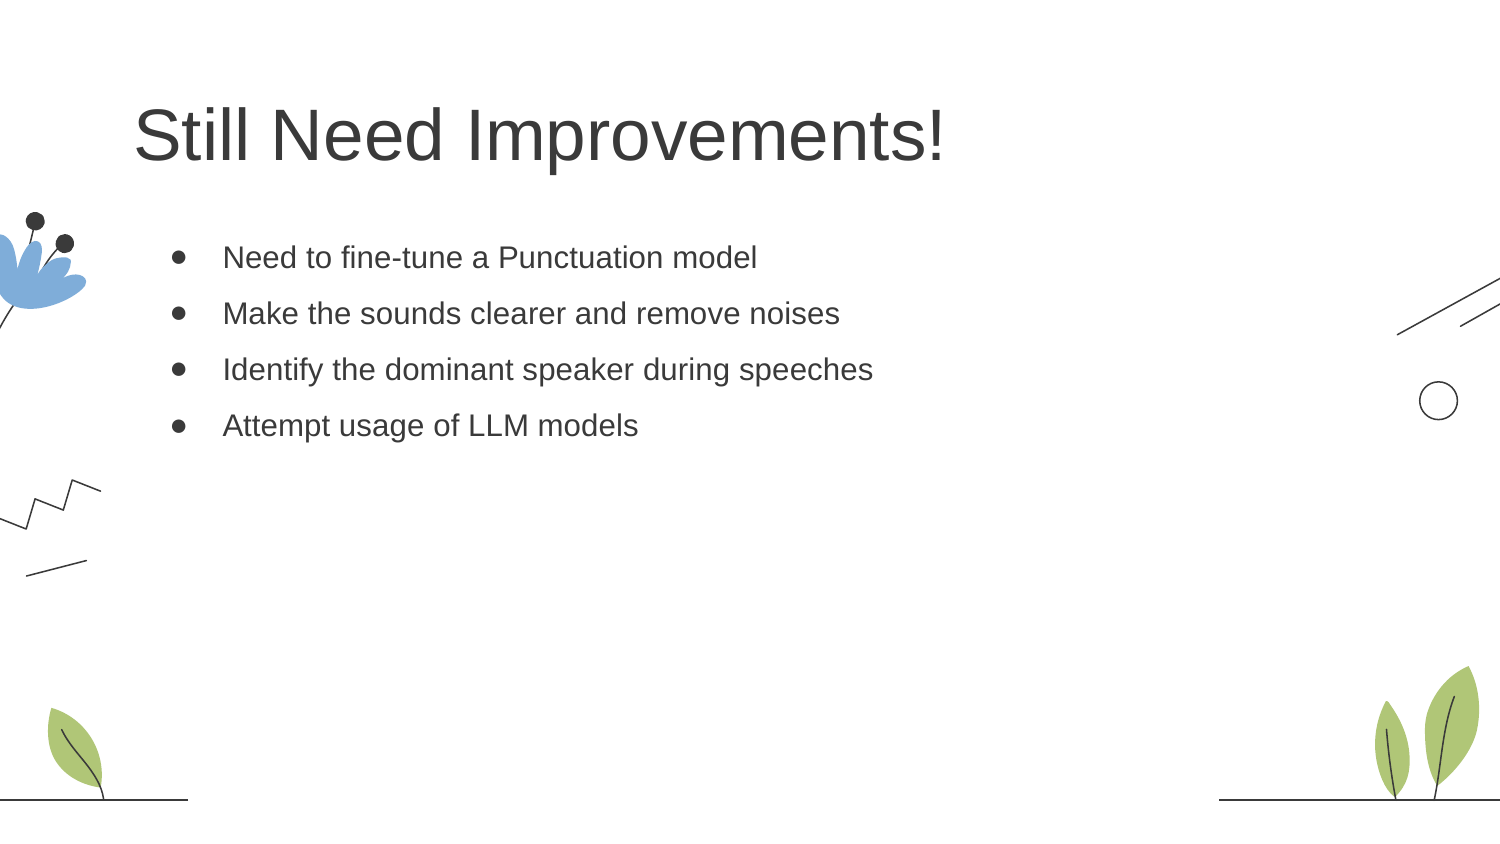

# Still Need Improvements!
Need to fine-tune a Punctuation model
Make the sounds clearer and remove noises
Identify the dominant speaker during speeches
Attempt usage of LLM models